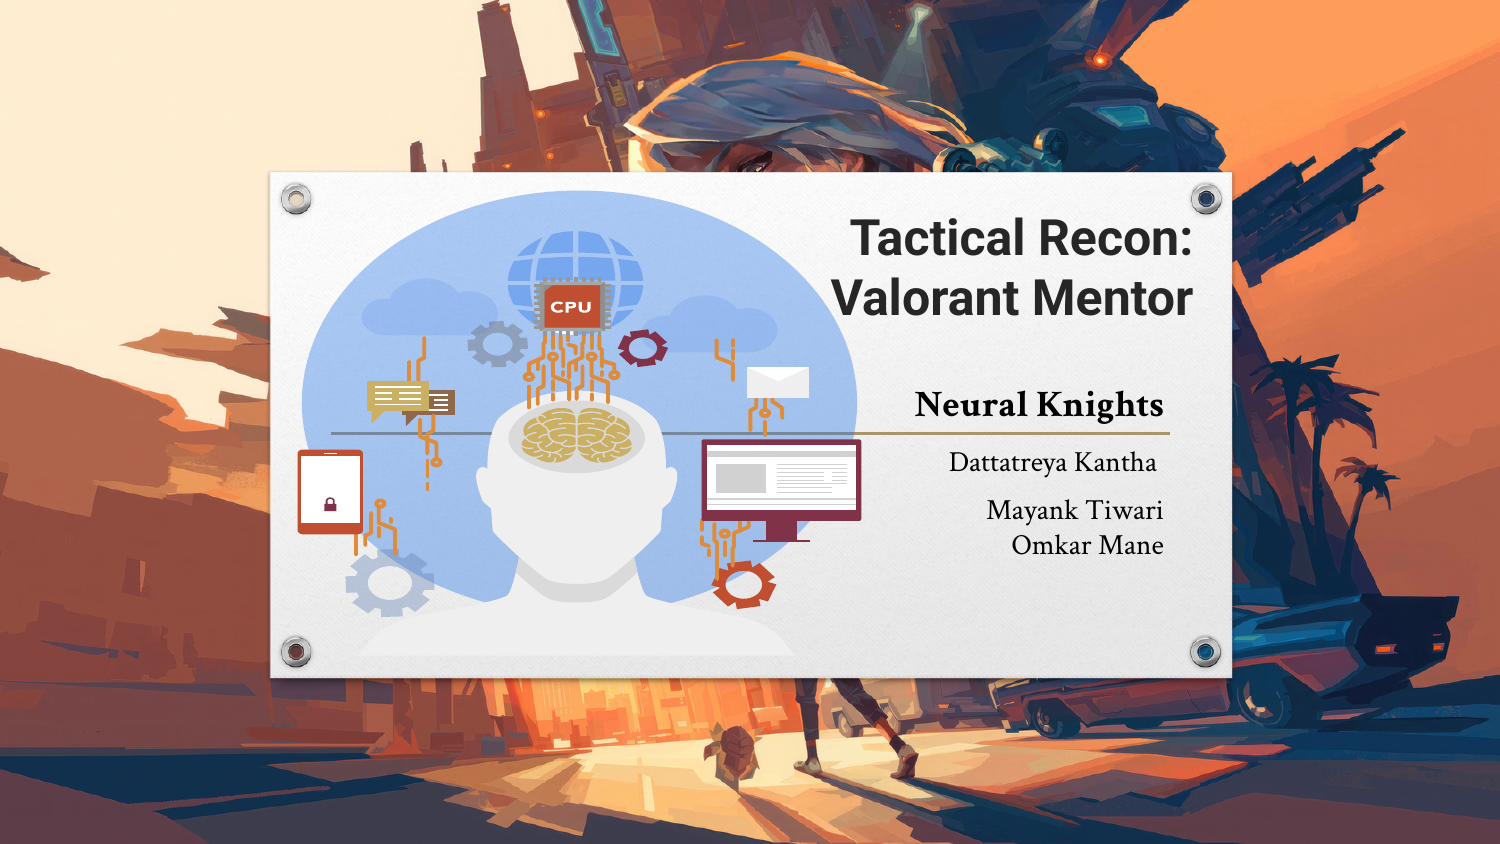

# Tactical Recon: Valorant Mentor

Neural Knights
Dattatreya Kantha
Mayank Tiwari
Omkar Mane